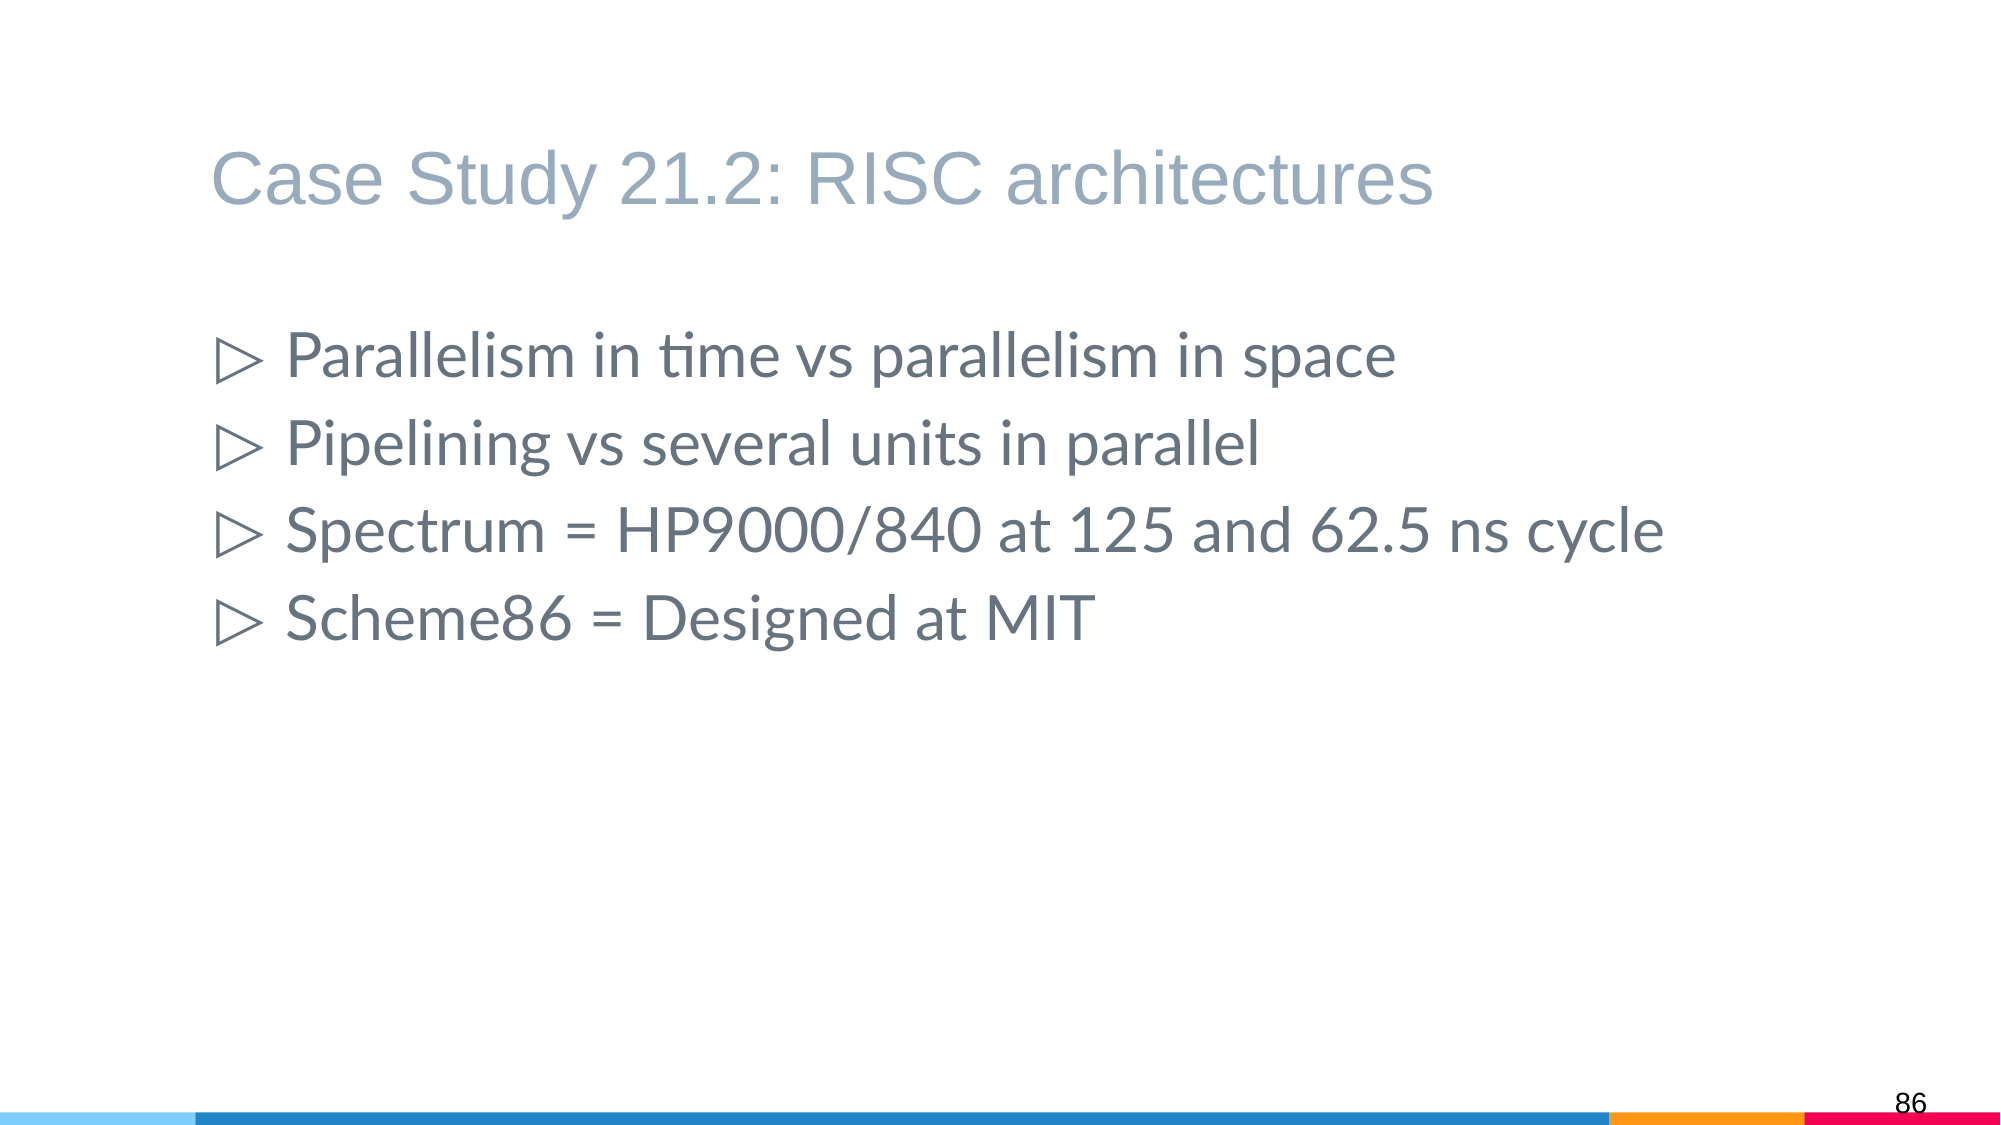

# Case Study 21.2: RISC architectures
Parallelism in time vs parallelism in space
Pipelining vs several units in parallel
Spectrum = HP9000/840 at 125 and 62.5 ns cycle
Scheme86 = Designed at MIT